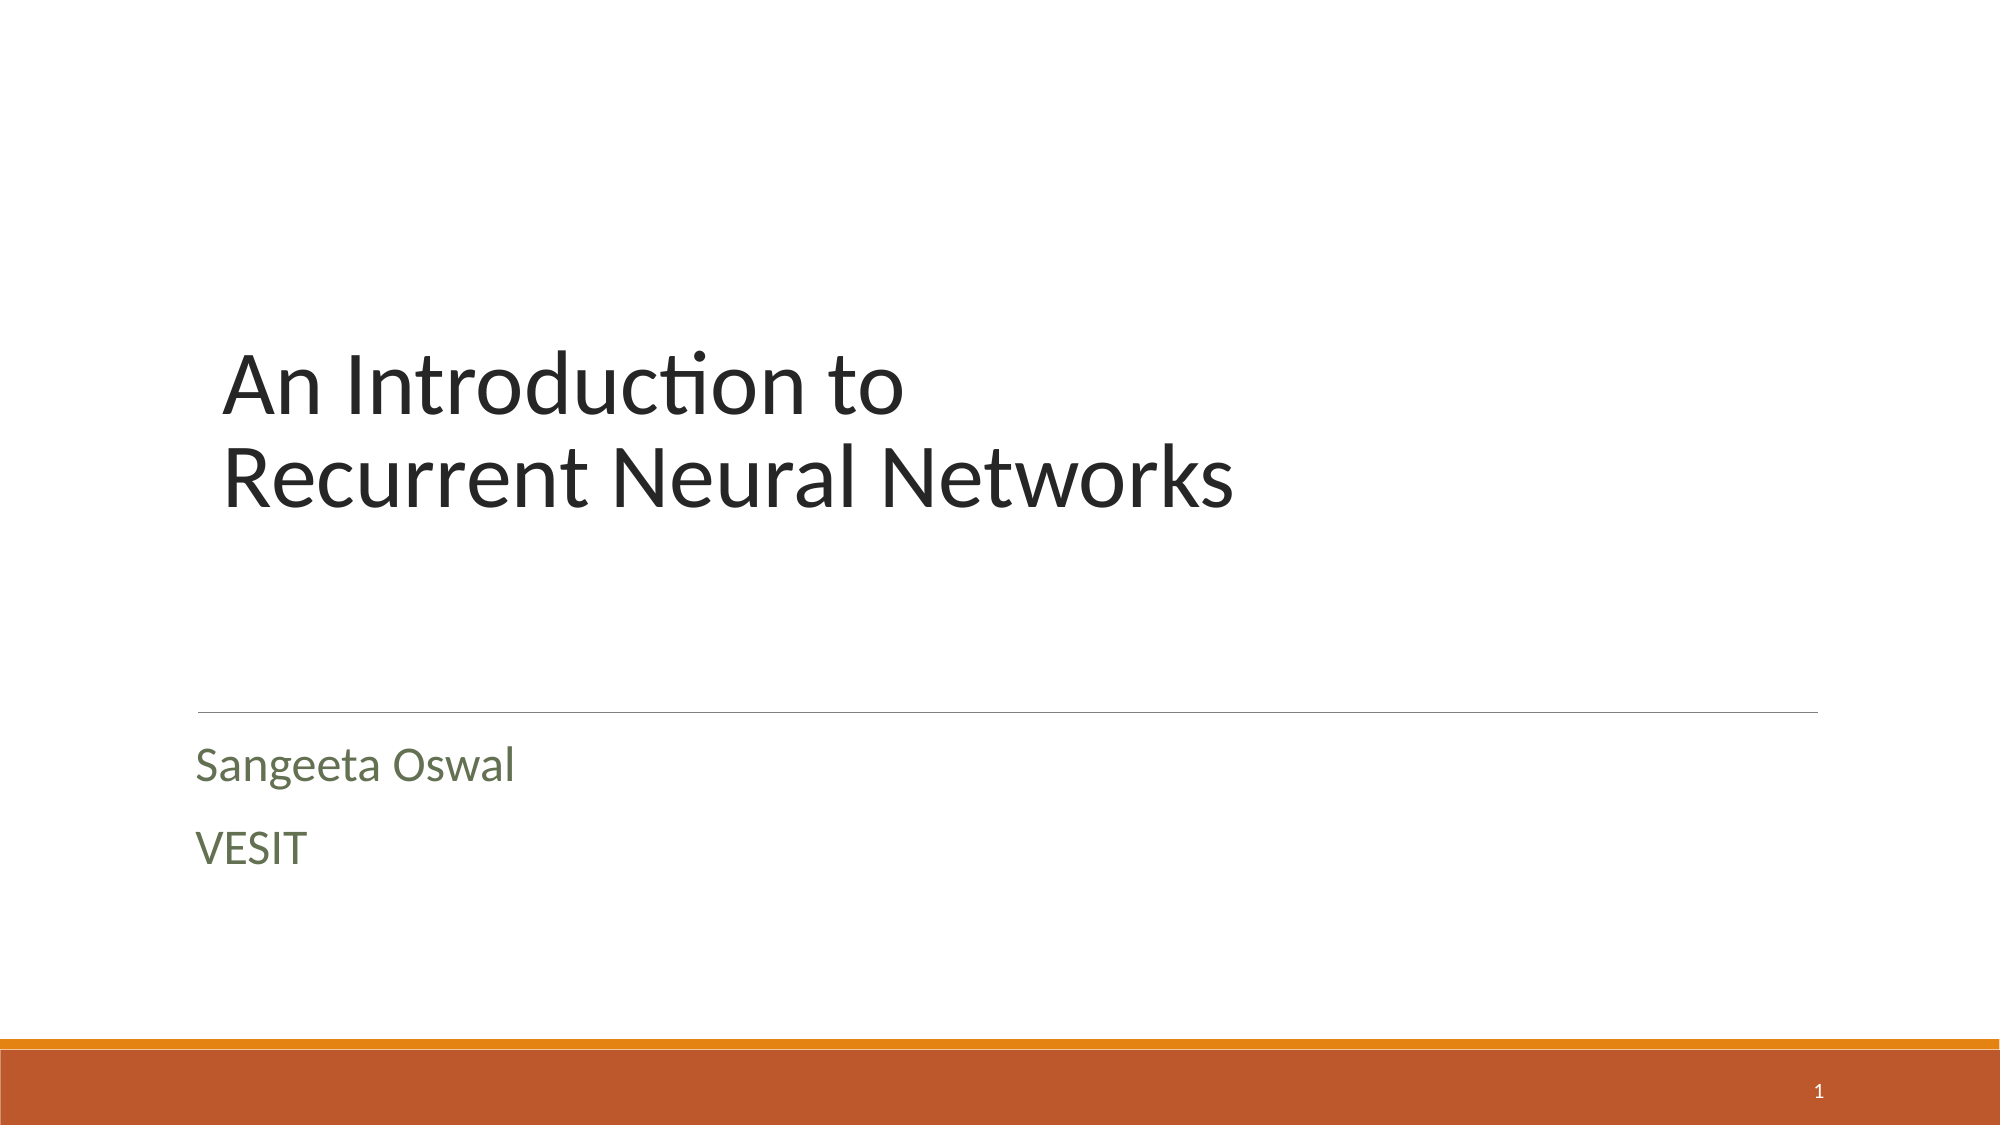

# An Introduction to Recurrent Neural Networks
Sangeeta Oswal
VESIT
1